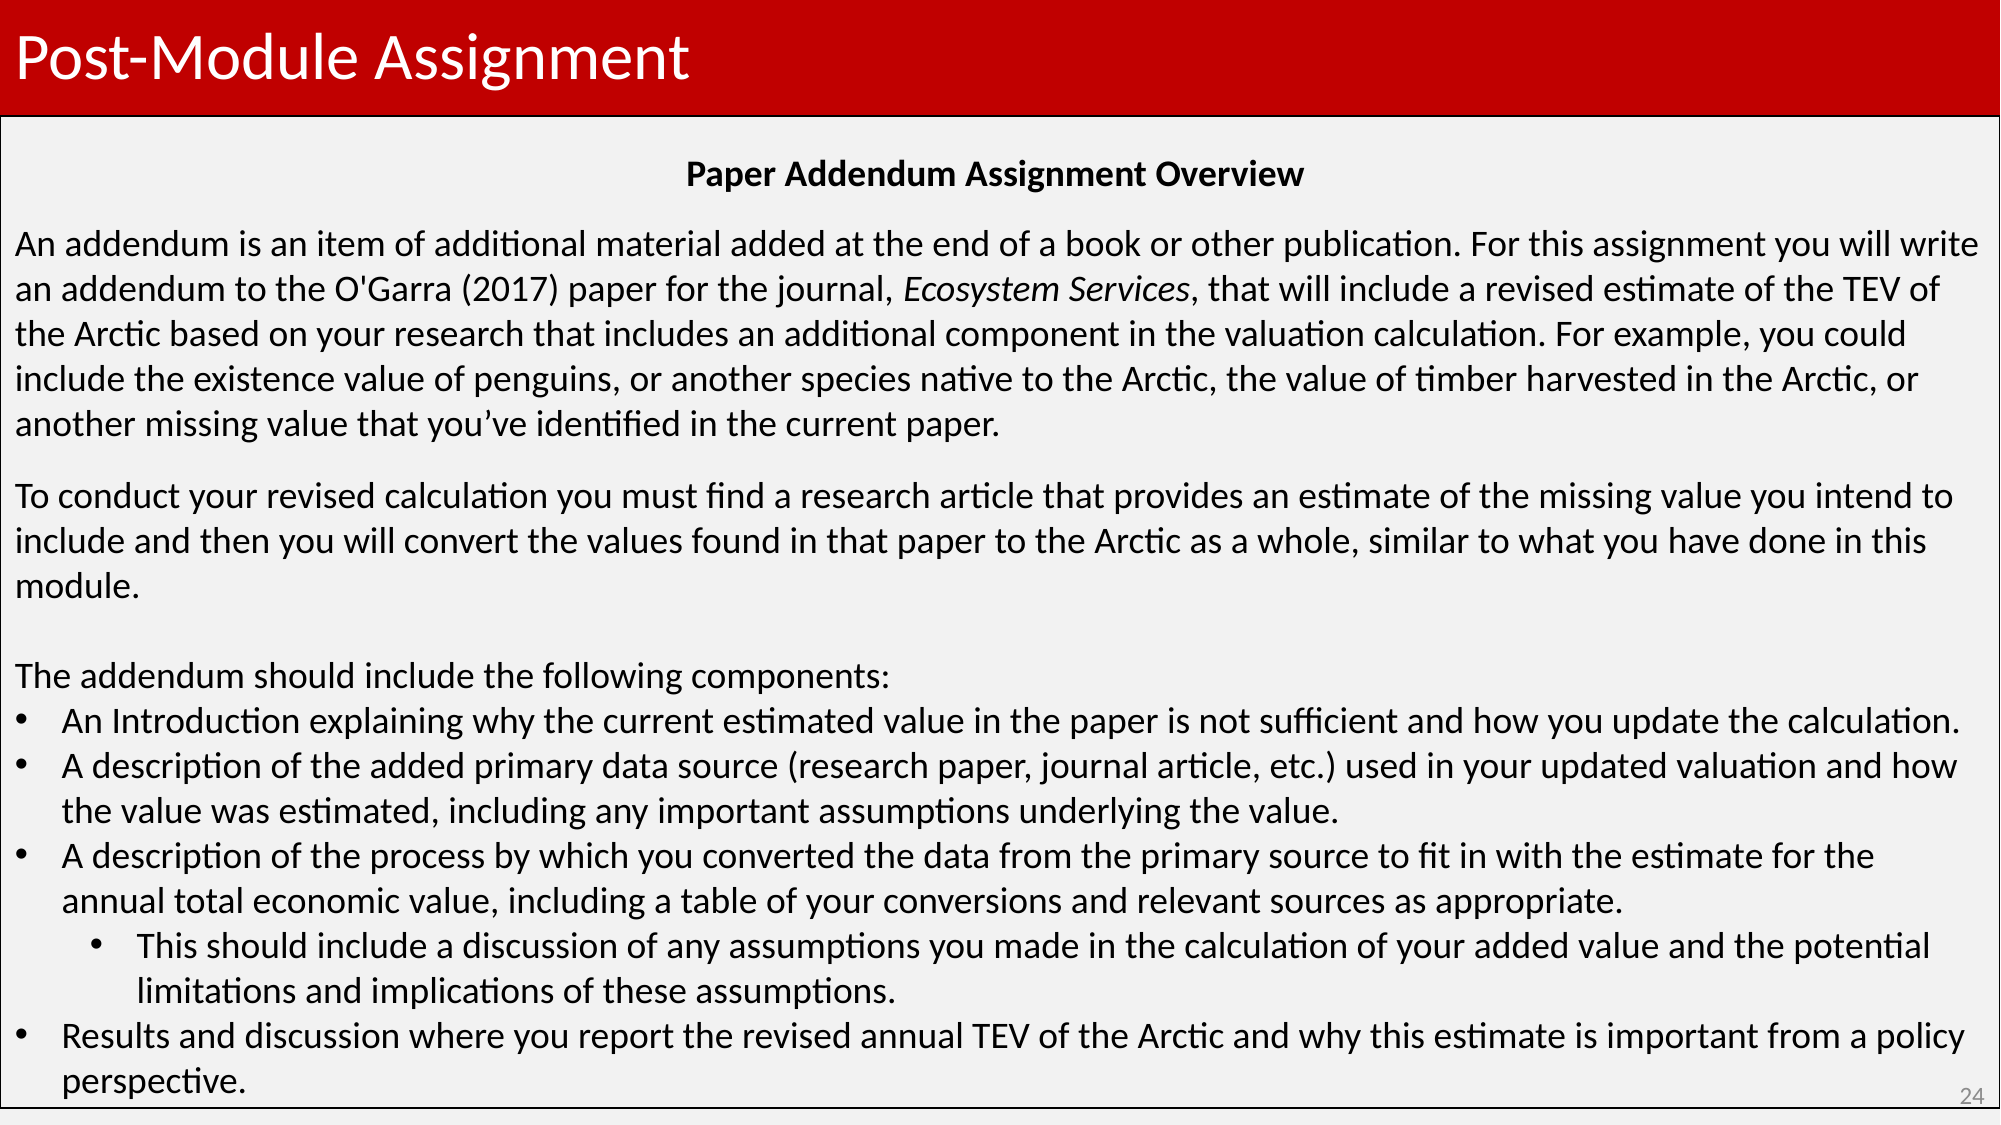

# Post-Module Assignment

Paper Addendum Assignment Overview

An addendum is an item of additional material added at the end of a book or other publication. For this assignment you will write an addendum to the O'Garra (2017) paper for the journal, Ecosystem Services, that will include a revised estimate of the TEV of the Arctic based on your research that includes an additional component in the valuation calculation. For example, you could include the existence value of penguins, or another species native to the Arctic, the value of timber harvested in the Arctic, or another missing value that you’ve identified in the current paper.

To conduct your revised calculation you must find a research article that provides an estimate of the missing value you intend to include and then you will convert the values found in that paper to the Arctic as a whole, similar to what you have done in this module.

The addendum should include the following components:
An Introduction explaining why the current estimated value in the paper is not sufficient and how you update the calculation.
A description of the added primary data source (research paper, journal article, etc.) used in your updated valuation and how the value was estimated, including any important assumptions underlying the value.
A description of the process by which you converted the data from the primary source to fit in with the estimate for the annual total economic value, including a table of your conversions and relevant sources as appropriate.
This should include a discussion of any assumptions you made in the calculation of your added value and the potential limitations and implications of these assumptions.
Results and discussion where you report the revised annual TEV of the Arctic and why this estimate is important from a policy perspective.
24